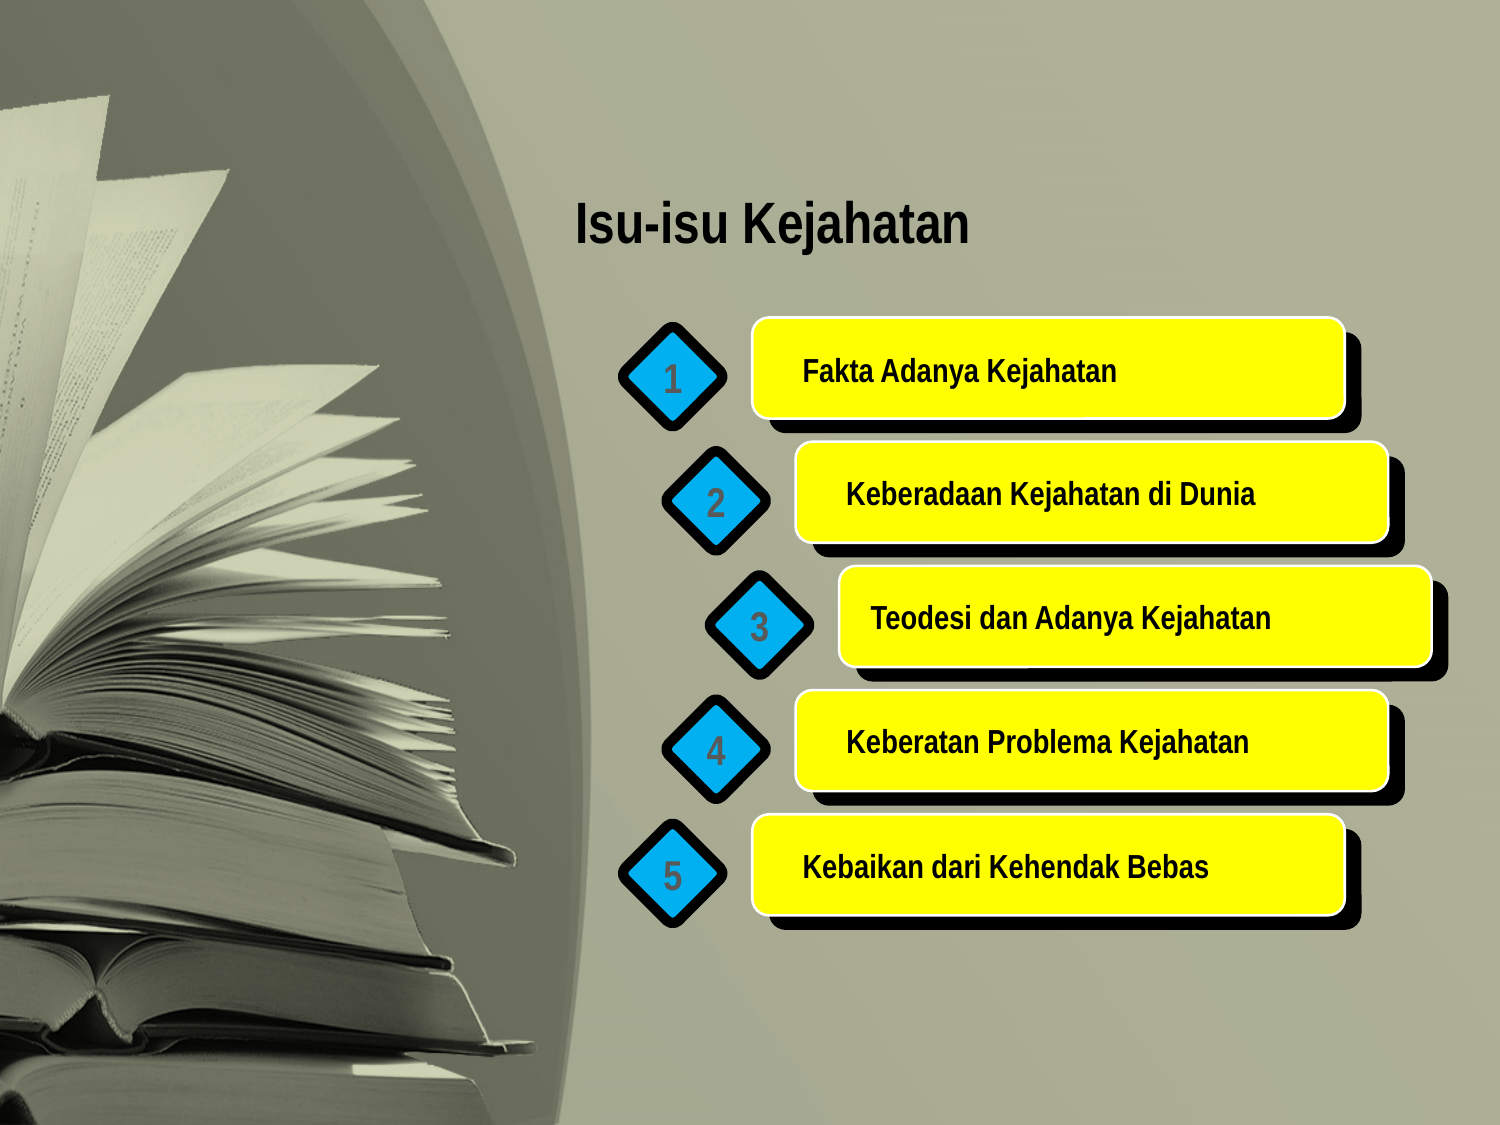

Isu-isu Kejahatan

1
Fakta Adanya Kejahatan

2
Keberadaan Kejahatan di Dunia

3
Teodesi dan Adanya Kejahatan

4
Keberatan Problema Kejahatan

5
Kebaikan dari Kehendak Bebas